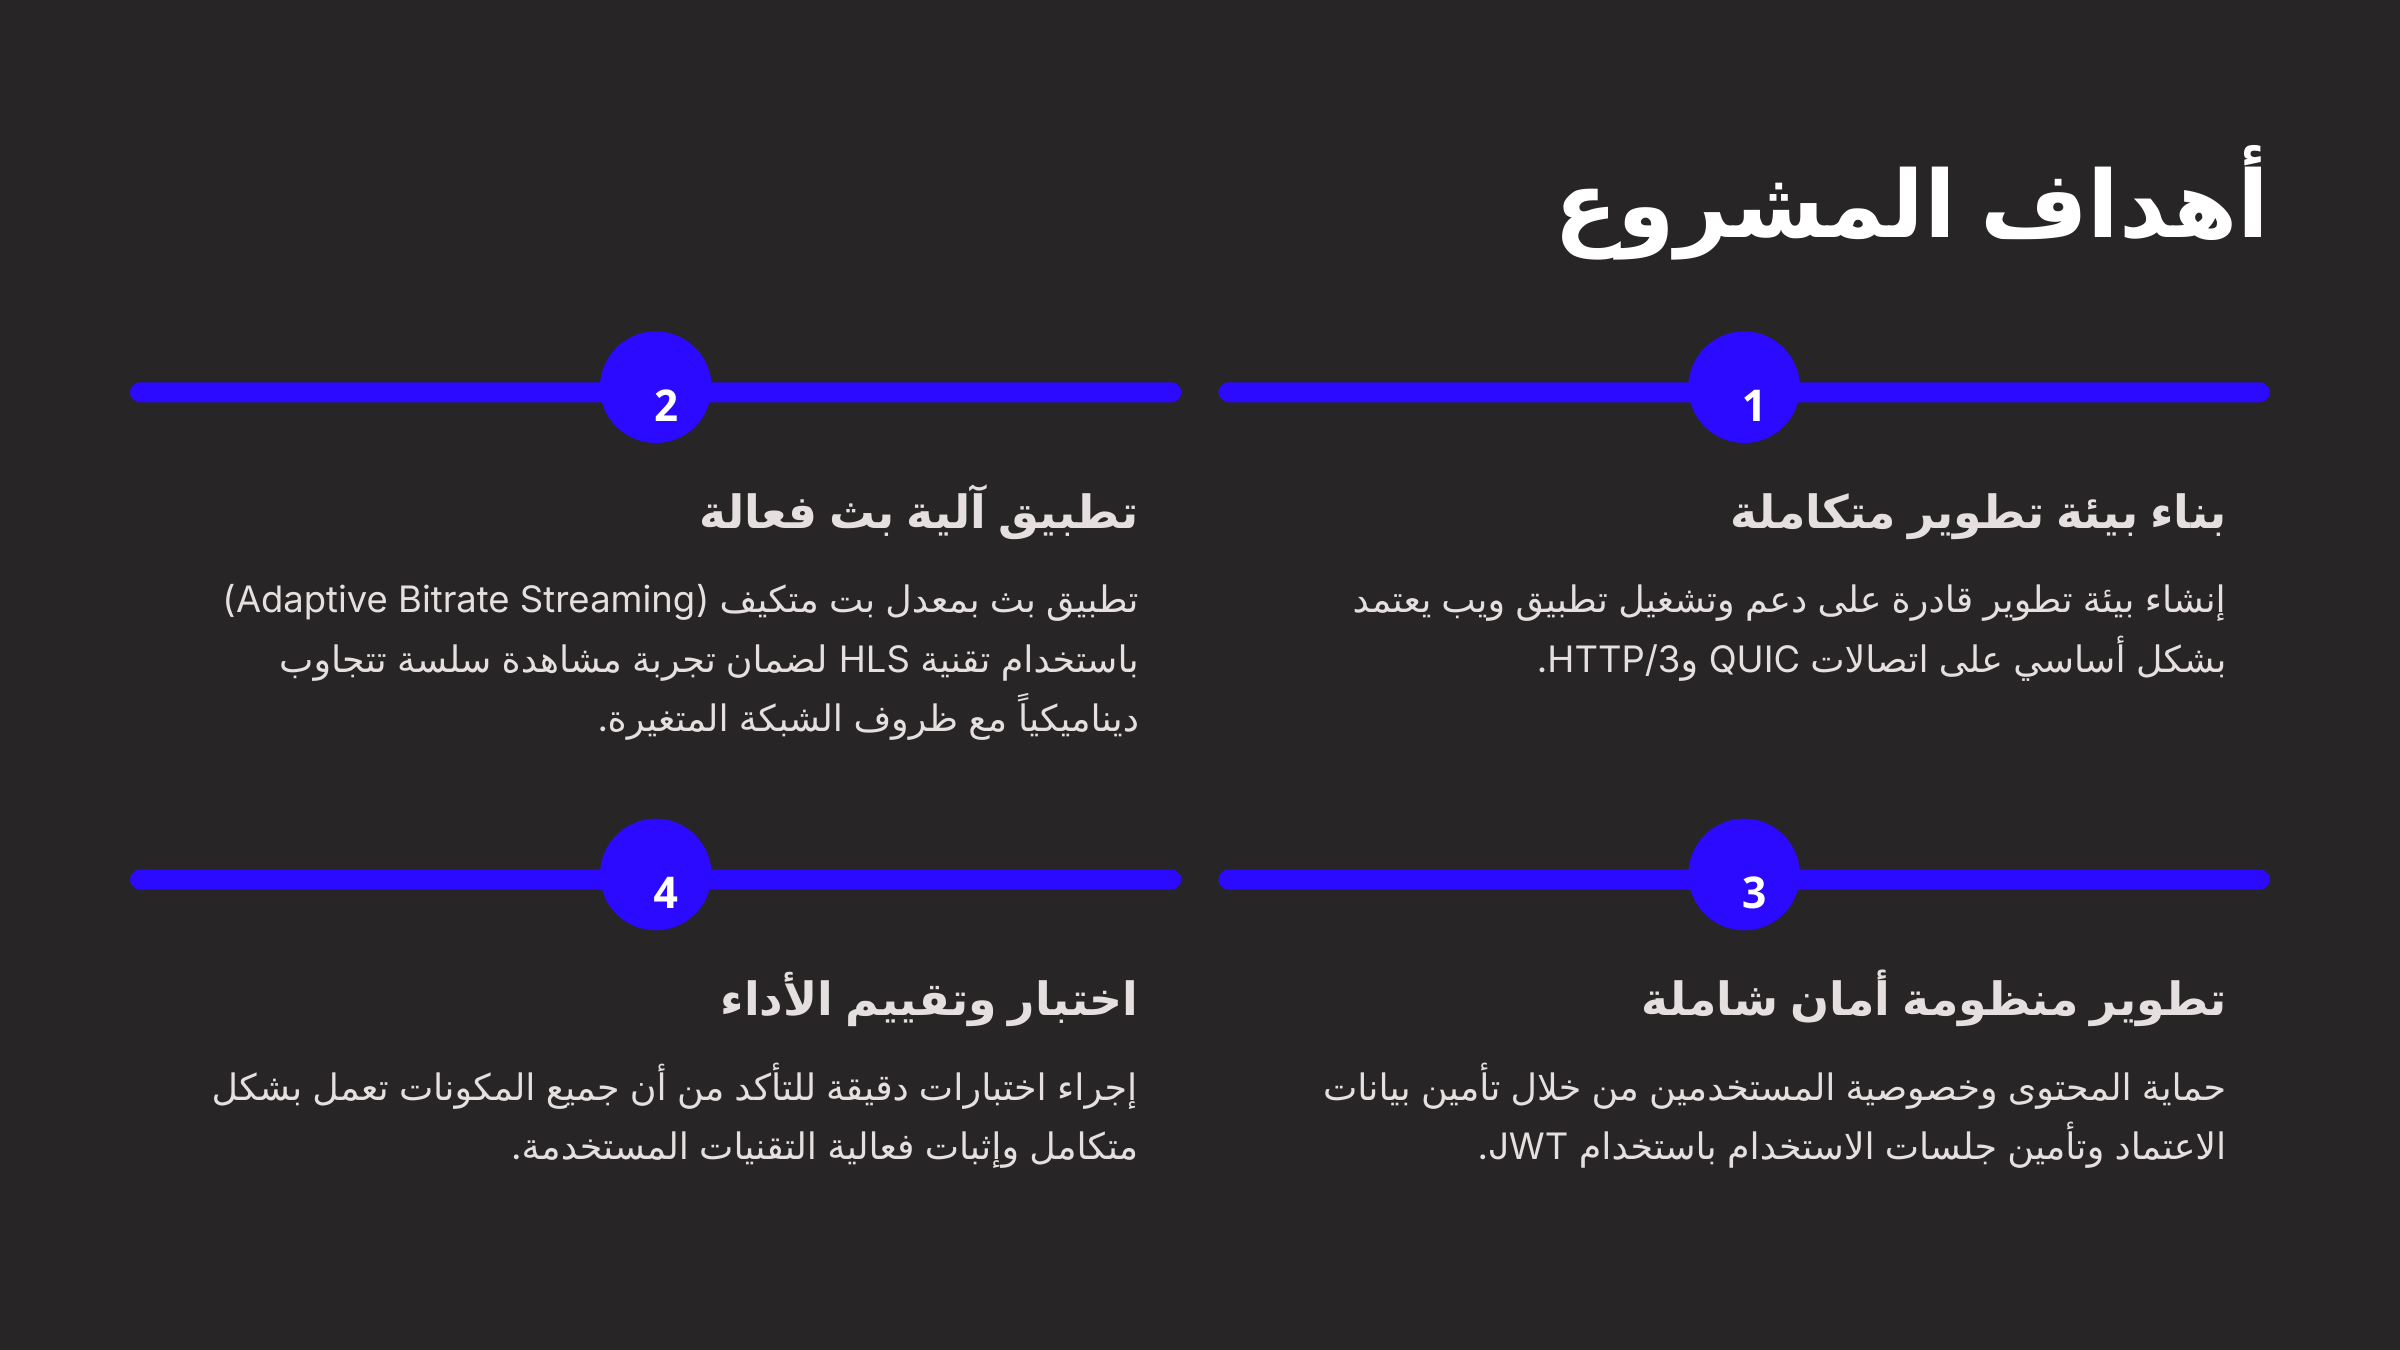

أهداف المشروع

2
1

تطبيق آلية بث فعالة
بناء بيئة تطوير متكاملة
تطبيق بث بمعدل بت متكيف (Adaptive Bitrate Streaming) باستخدام تقنية HLS لضمان تجربة مشاهدة سلسة تتجاوب ديناميكياً مع ظروف الشبكة المتغيرة.
إنشاء بيئة تطوير قادرة على دعم وتشغيل تطبيق ويب يعتمد بشكل أساسي على اتصالات QUIC وHTTP/3.

4
3

اختبار وتقييم الأداء
تطوير منظومة أمان شاملة
إجراء اختبارات دقيقة للتأكد من أن جميع المكونات تعمل بشكل متكامل وإثبات فعالية التقنيات المستخدمة.
حماية المحتوى وخصوصية المستخدمين من خلال تأمين بيانات الاعتماد وتأمين جلسات الاستخدام باستخدام JWT.